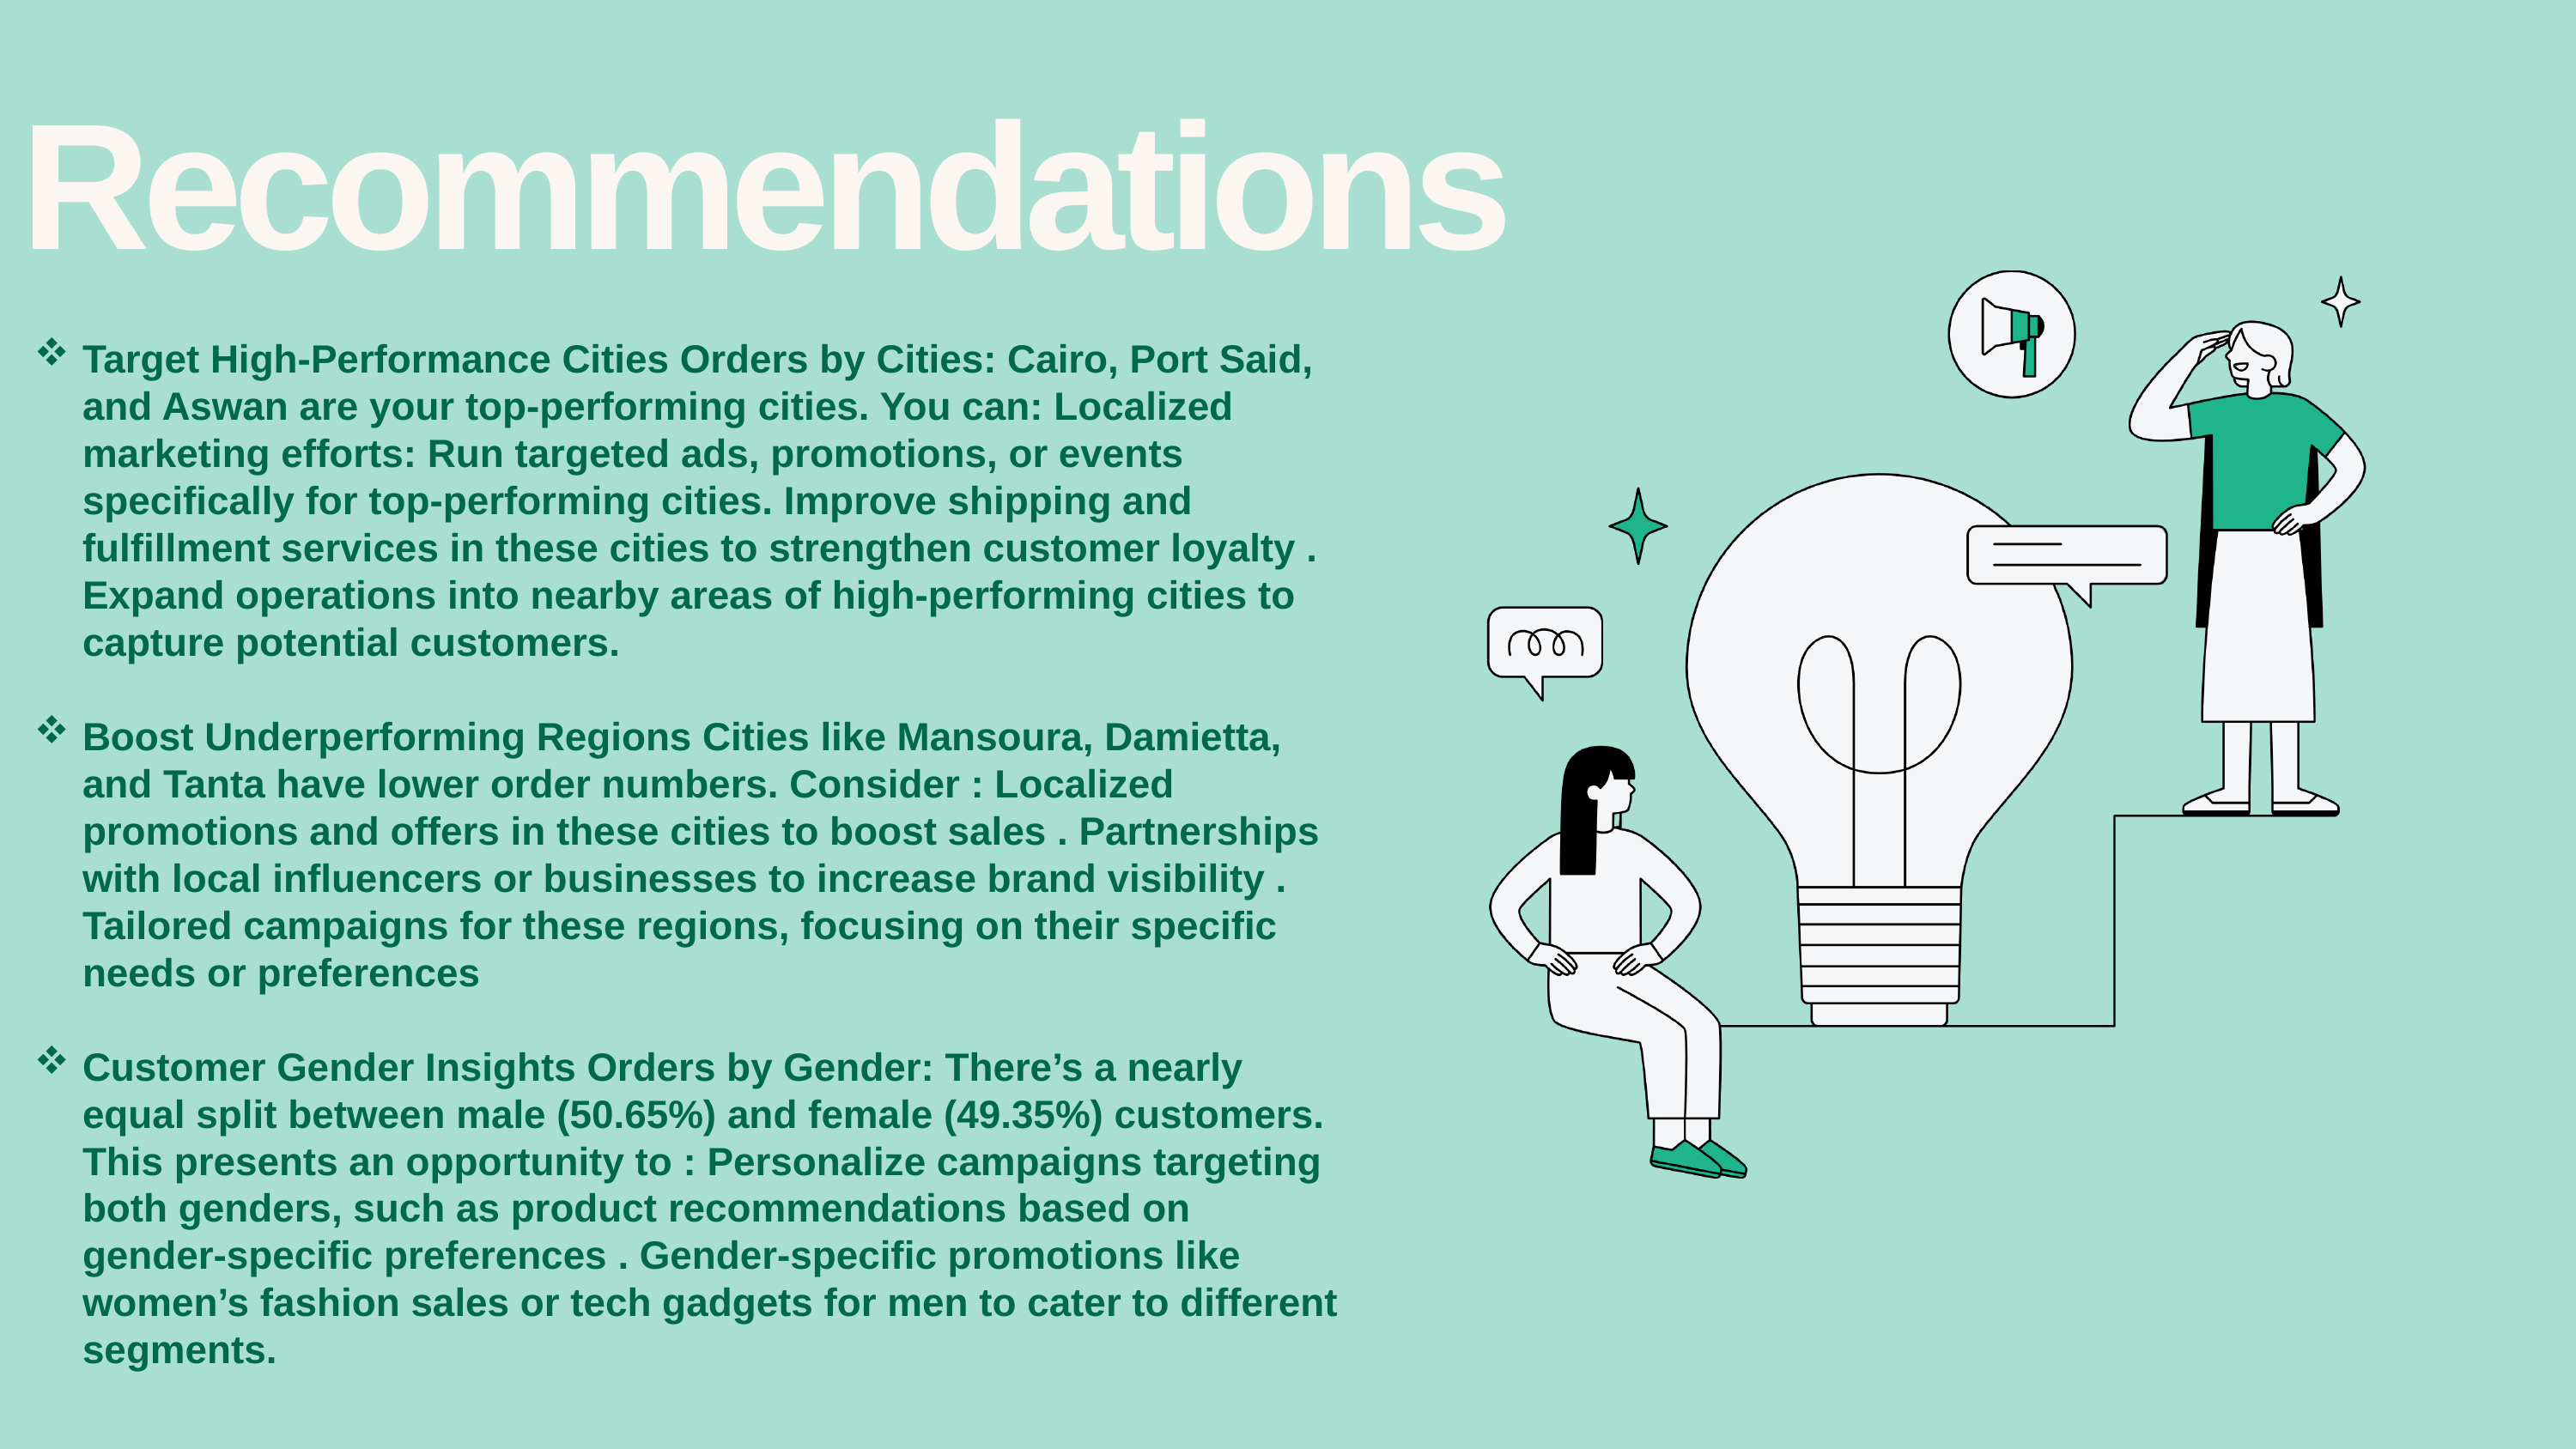

Recommendations

Target High-Performance Cities Orders by Cities: Cairo, Port Said, and Aswan are your top-performing cities. You can: Localized marketing efforts: Run targeted ads, promotions, or events specifically for top-performing cities. Improve shipping and fulfillment services in these cities to strengthen customer loyalty . Expand operations into nearby areas of high-performing cities to capture potential customers.

Boost Underperforming Regions Cities like Mansoura, Damietta, and Tanta have lower order numbers. Consider : Localized promotions and offers in these cities to boost sales . Partnerships with local influencers or businesses to increase brand visibility . Tailored campaigns for these regions, focusing on their specific needs or preferences

Customer Gender Insights Orders by Gender: There’s a nearly equal split between male (50.65%) and female (49.35%) customers. This presents an opportunity to : Personalize campaigns targeting both genders, such as product recommendations based on gender-specific preferences . Gender-specific promotions like women’s fashion sales or tech gadgets for men to cater to different segments.